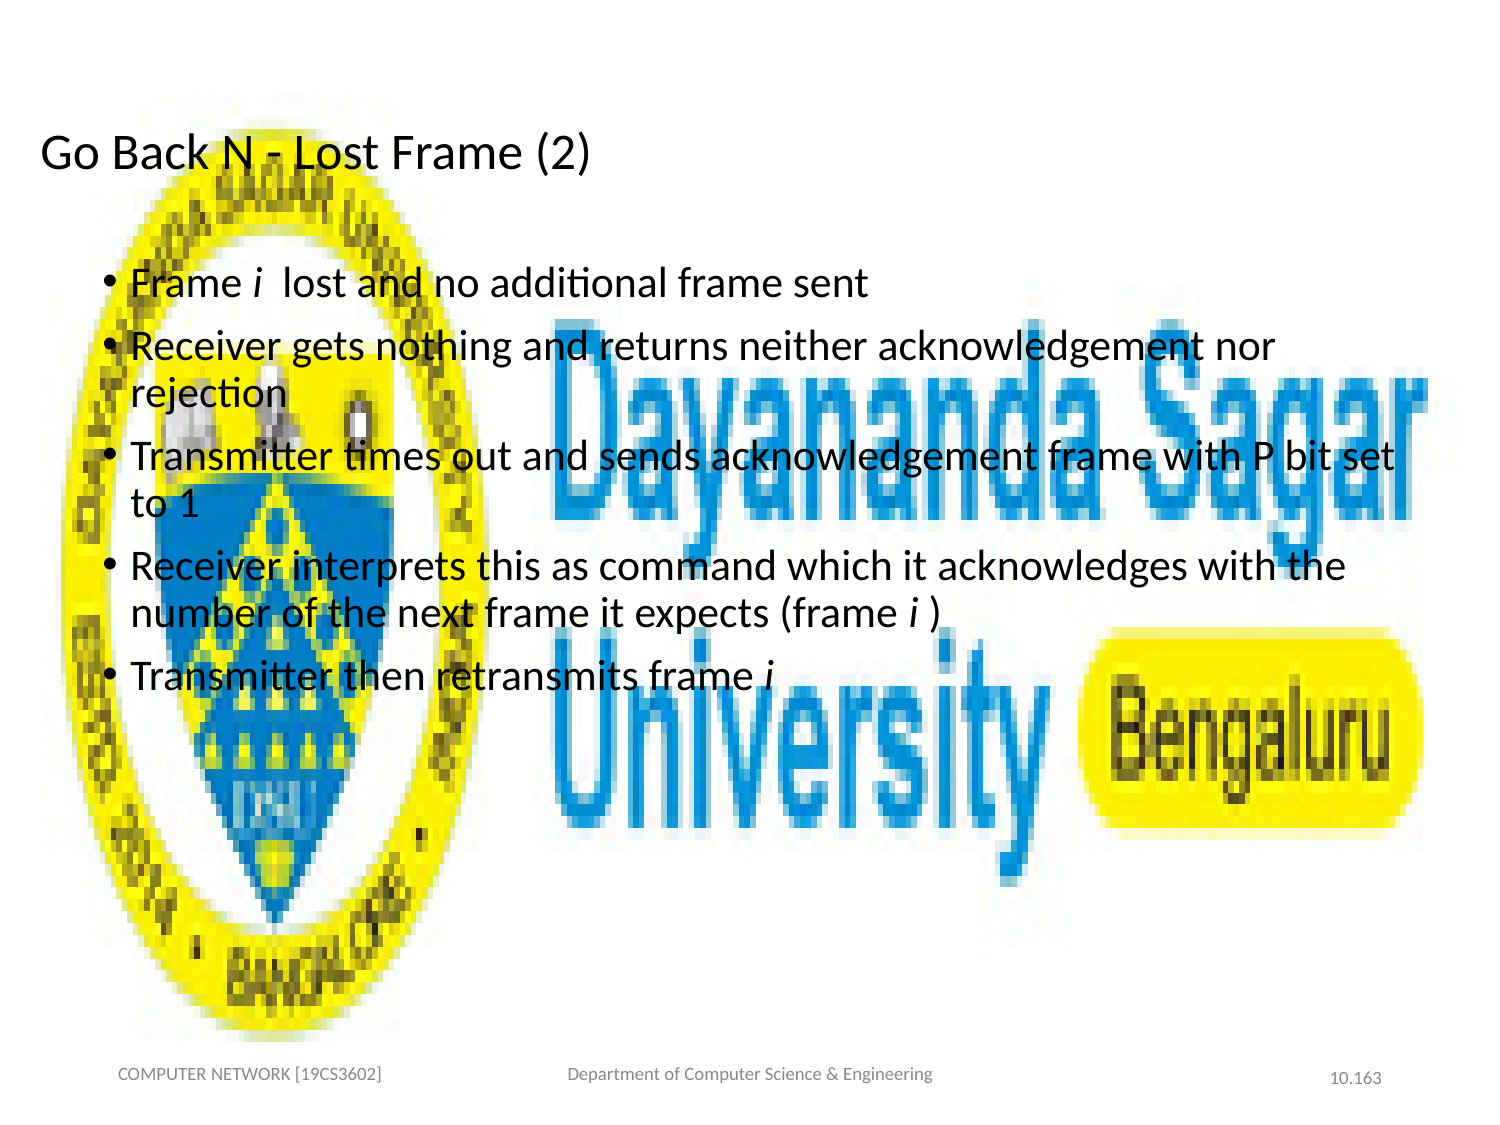

# Go Back N - Lost Frame (2)
Frame i  lost and no additional frame sent
Receiver gets nothing and returns neither acknowledgement nor rejection
Transmitter times out and sends acknowledgement frame with P bit set to 1
Receiver interprets this as command which it acknowledges with the number of the next frame it expects (frame i )
Transmitter then retransmits frame i
COMPUTER NETWORK [19CS3602]
Department of Computer Science & Engineering
10.163